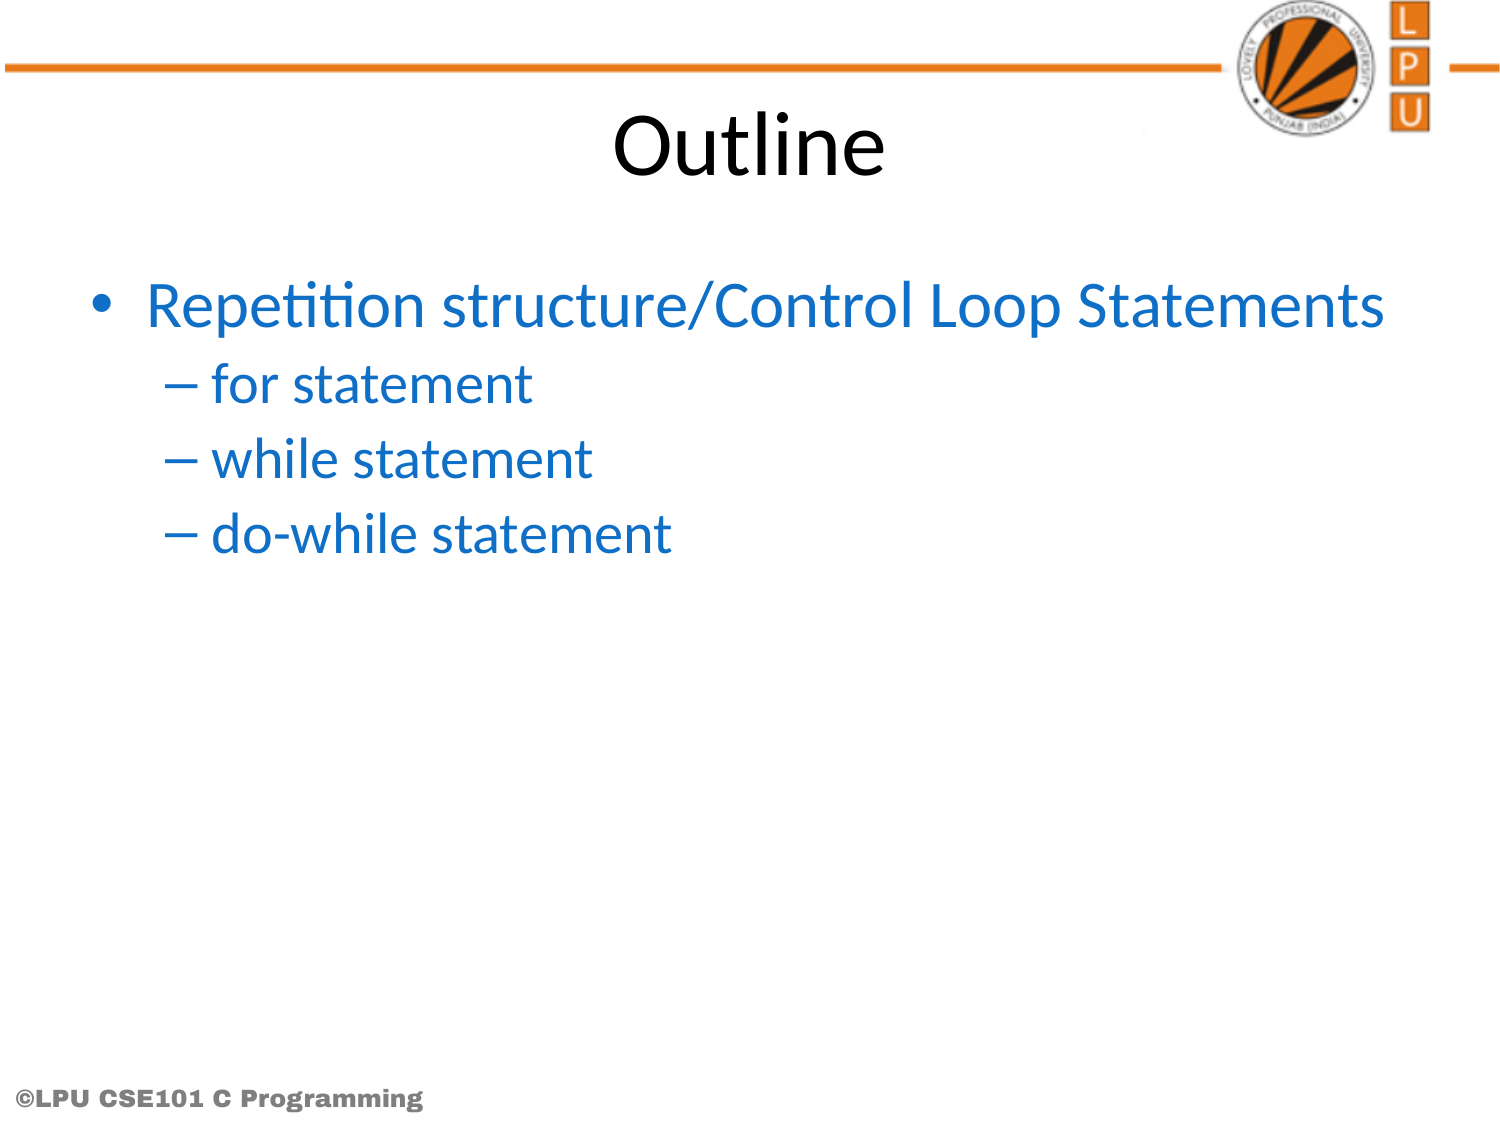

# Outline
Repetition structure/Control Loop Statements
for statement
while statement
do-while statement